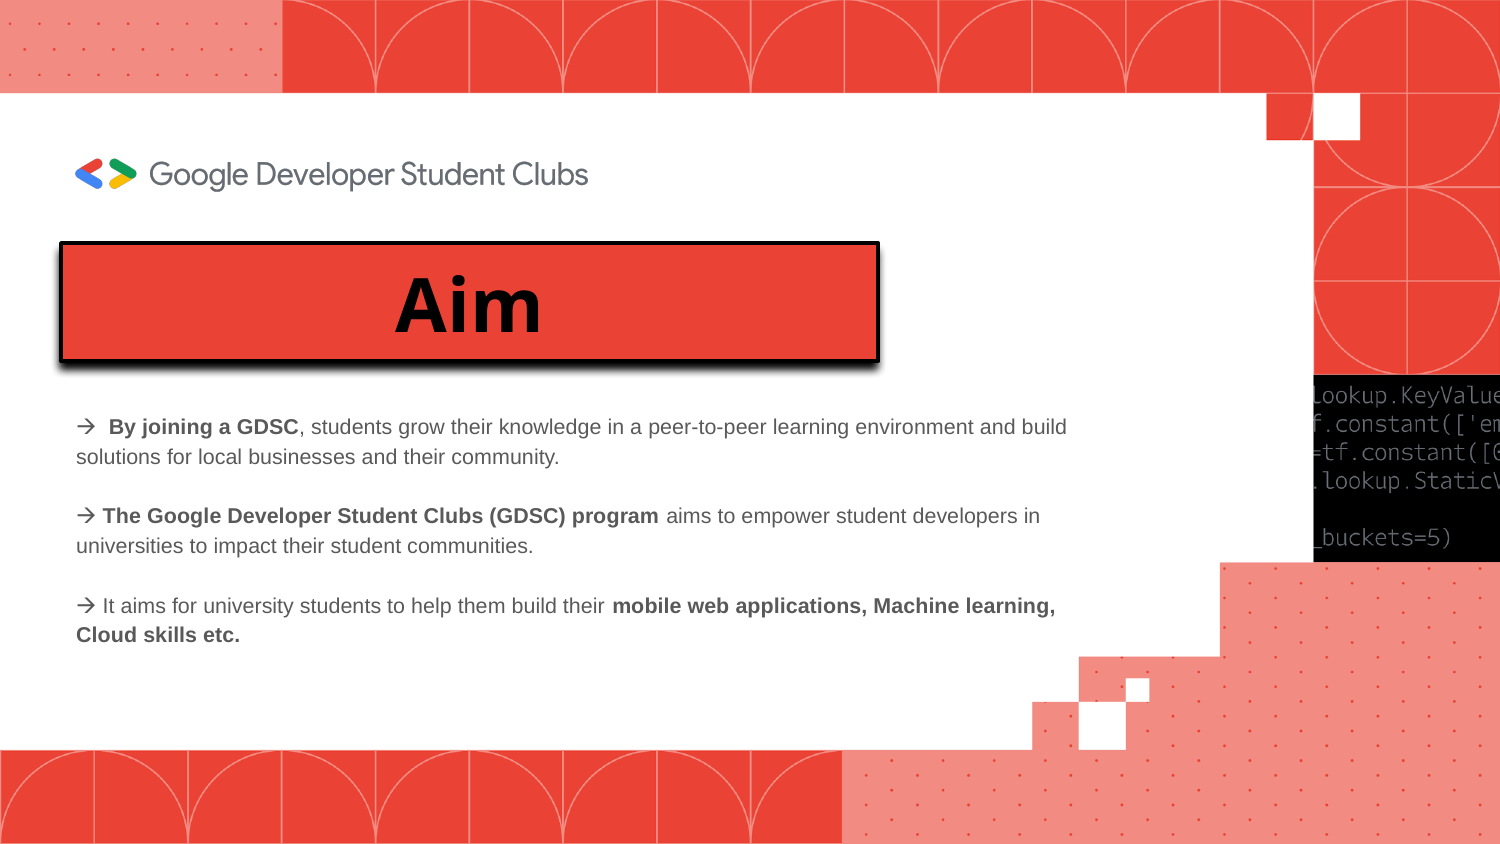

Aim
# 🡪  By joining a GDSC, students grow their knowledge in a peer-to-peer learning environment and build solutions for local businesses and their community. 🡪 The Google Developer Student Clubs (GDSC) program aims to empower student developers in universities to impact their student communities. 🡪 It aims for university students to help them build their mobile web applications, Machine learning, Cloud skills etc.